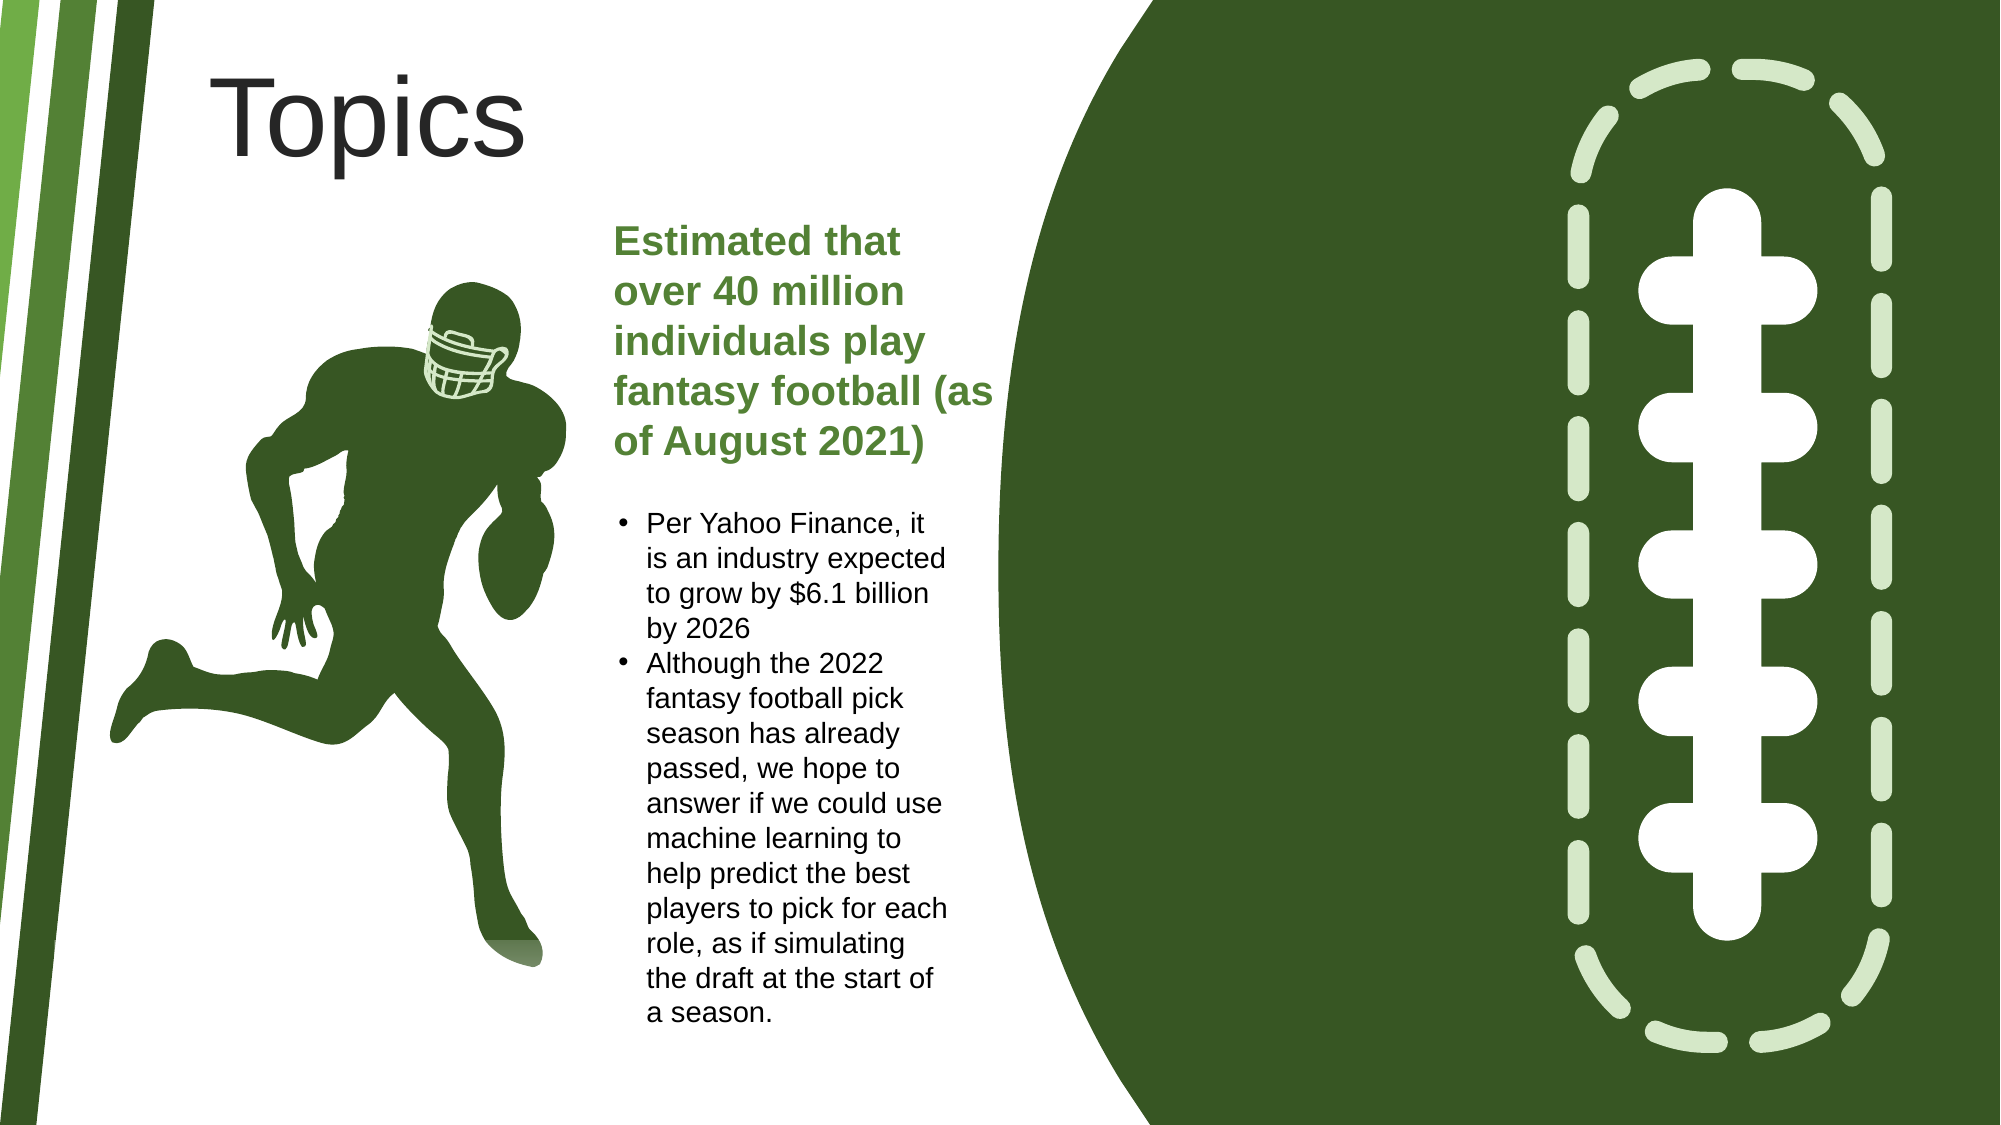

Topics

Estimated that over 40 million individuals play fantasy football (as of August 2021)

Per Yahoo Finance, it is an industry expected to grow by $6.1 billion by 2026
Although the 2022 fantasy football pick season has already passed, we hope to answer if we could use machine learning to help predict the best players to pick for each role, as if simulating the draft at the start of a season.